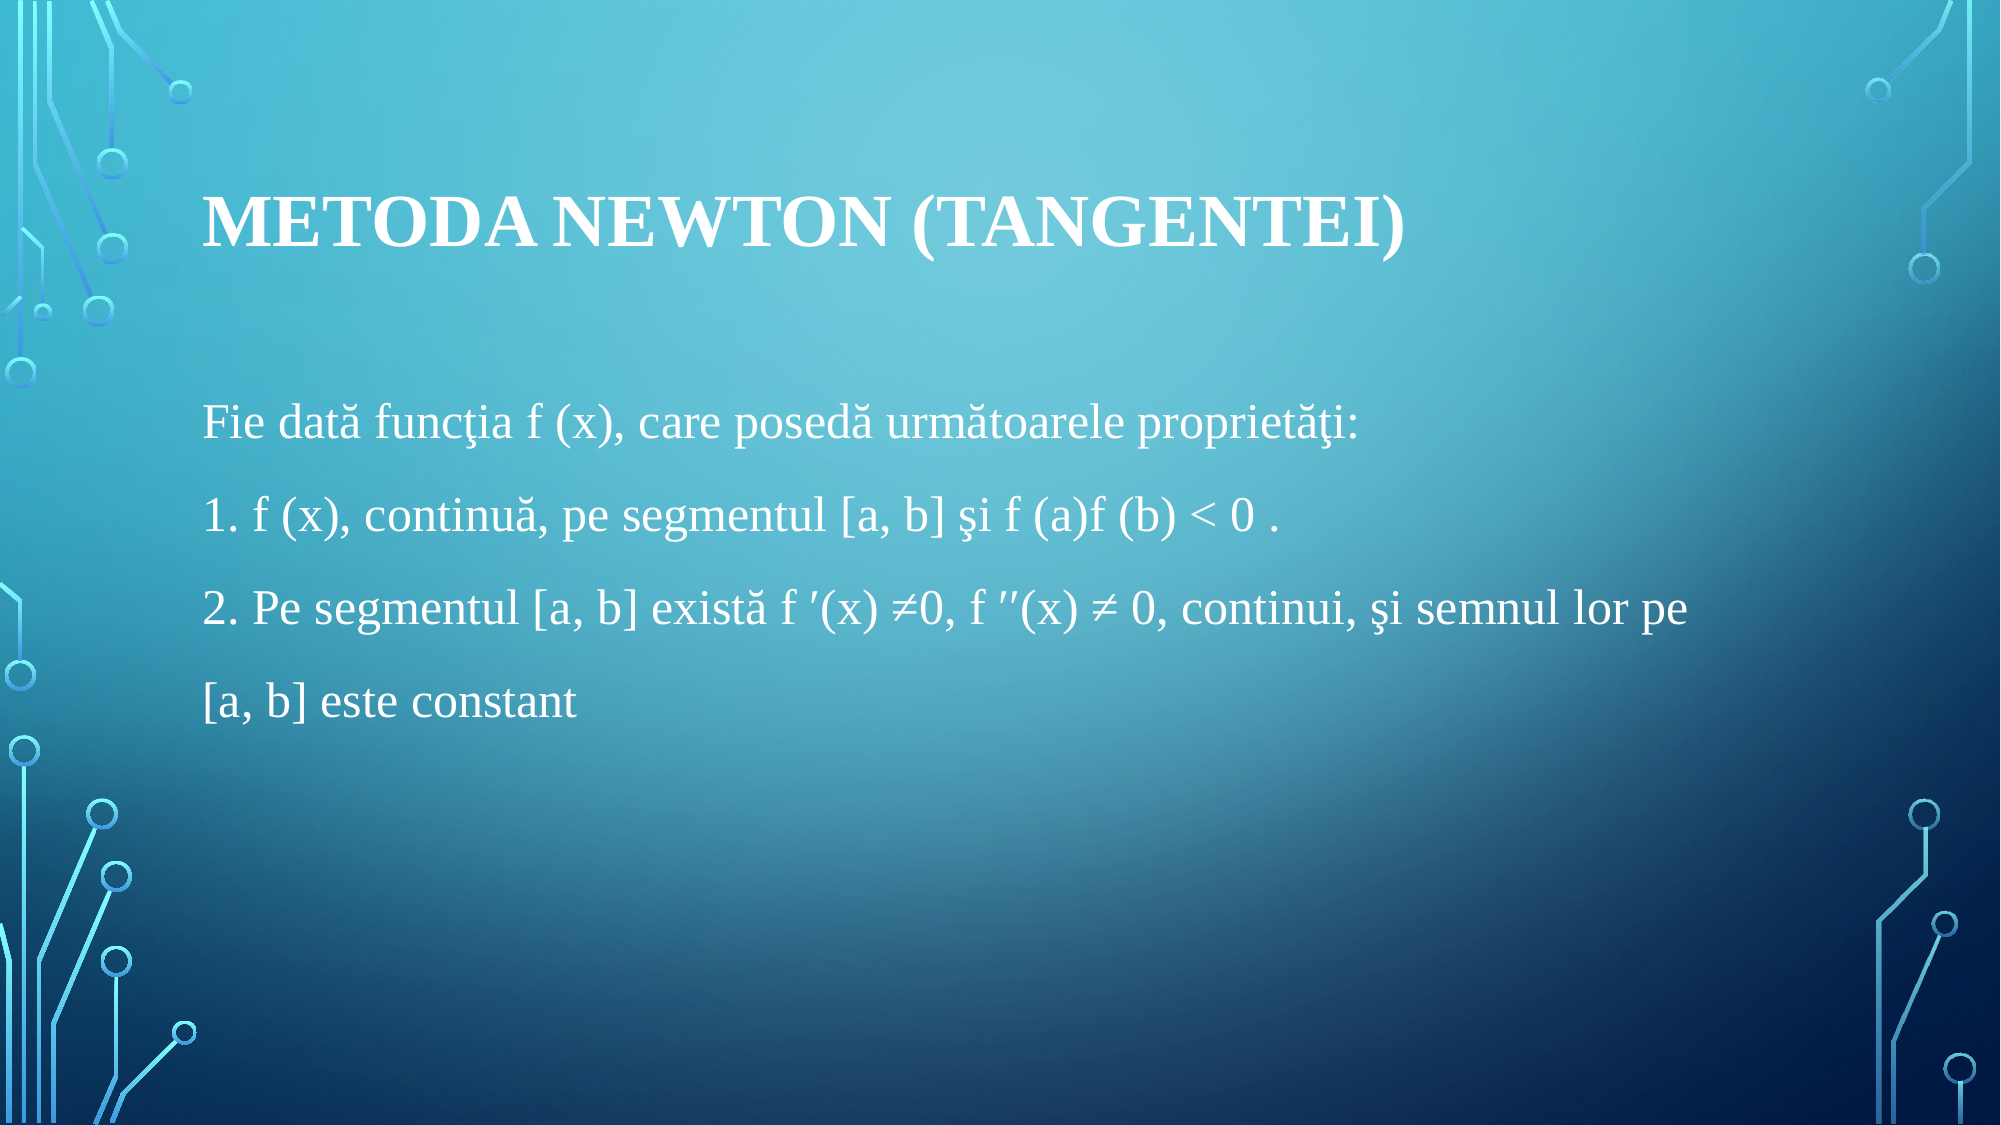

# METODA NEWTON (TANGENTEI)
Fie dată funcţia f (x), care posedă următoarele proprietăţi:
1. f (x), continuă, pe segmentul [a, b] şi f (a)f (b) < 0 .
2. Pe segmentul [a, b] există f ′(x) ≠0, f ′′(x) ≠ 0, continui, şi semnul lor pe
[a, b] este constant